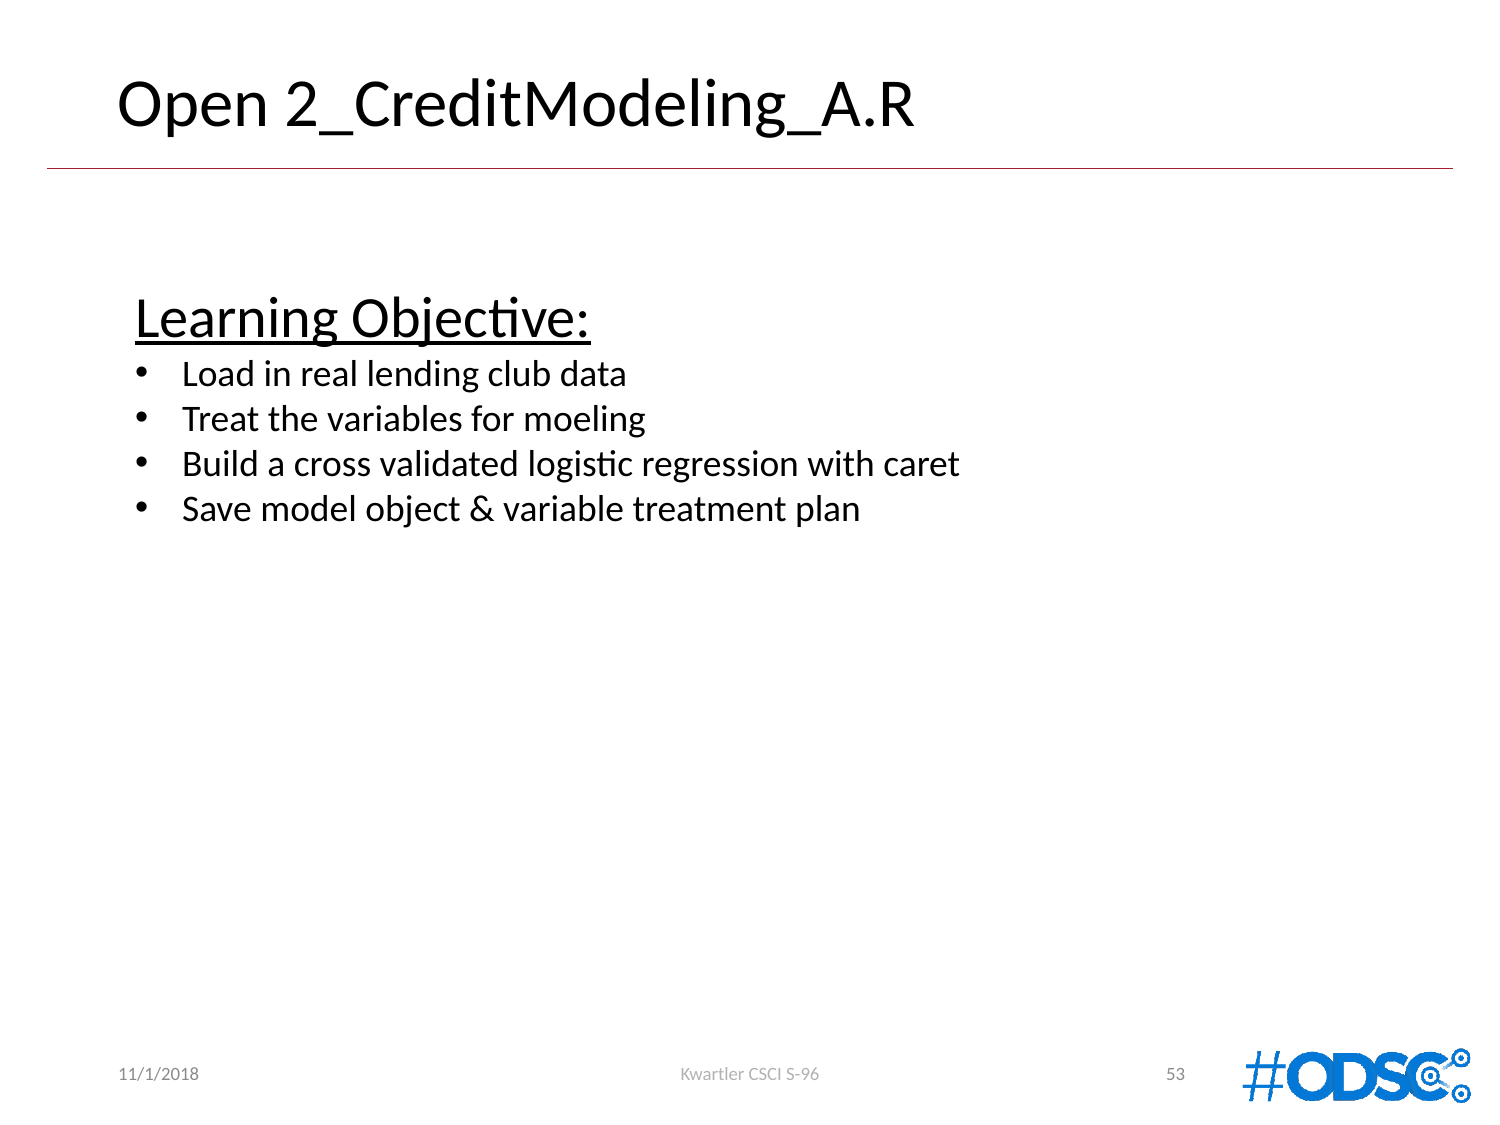

# Open 2_CreditModeling_A.R
Learning Objective:
Load in real lending club data
Treat the variables for moeling
Build a cross validated logistic regression with caret
Save model object & variable treatment plan
11/1/2018
Kwartler CSCI S-96
53